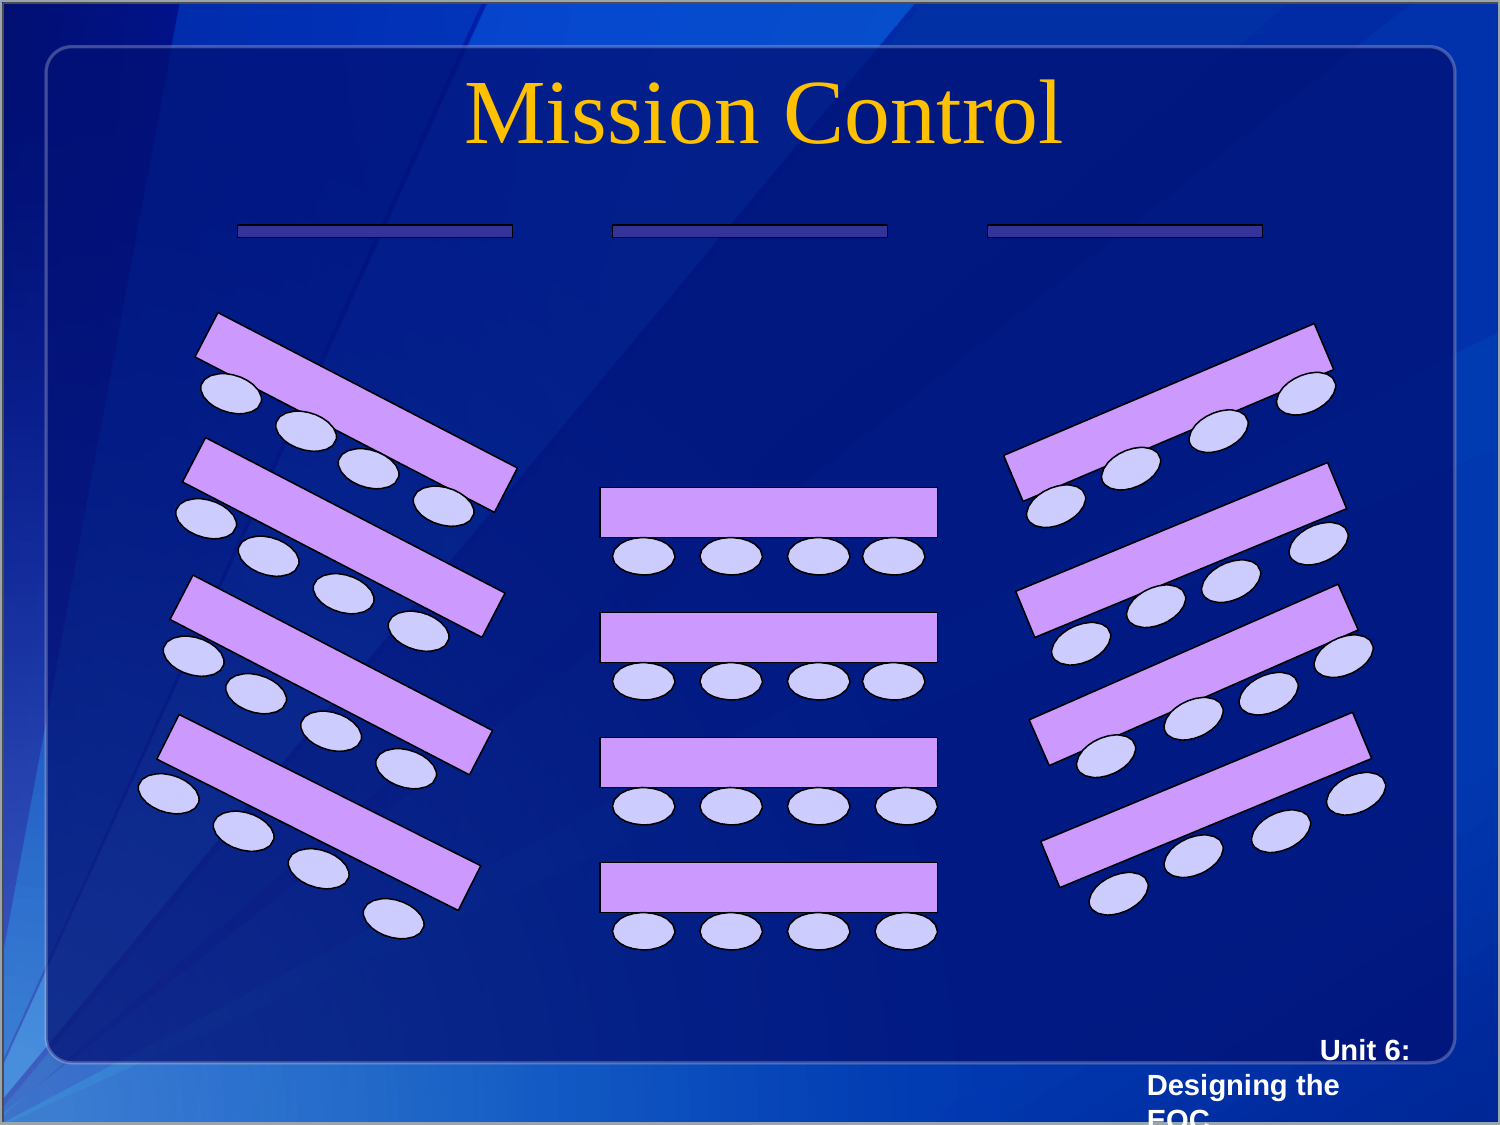

# Mission Control

Unit 6: Designing the EOC